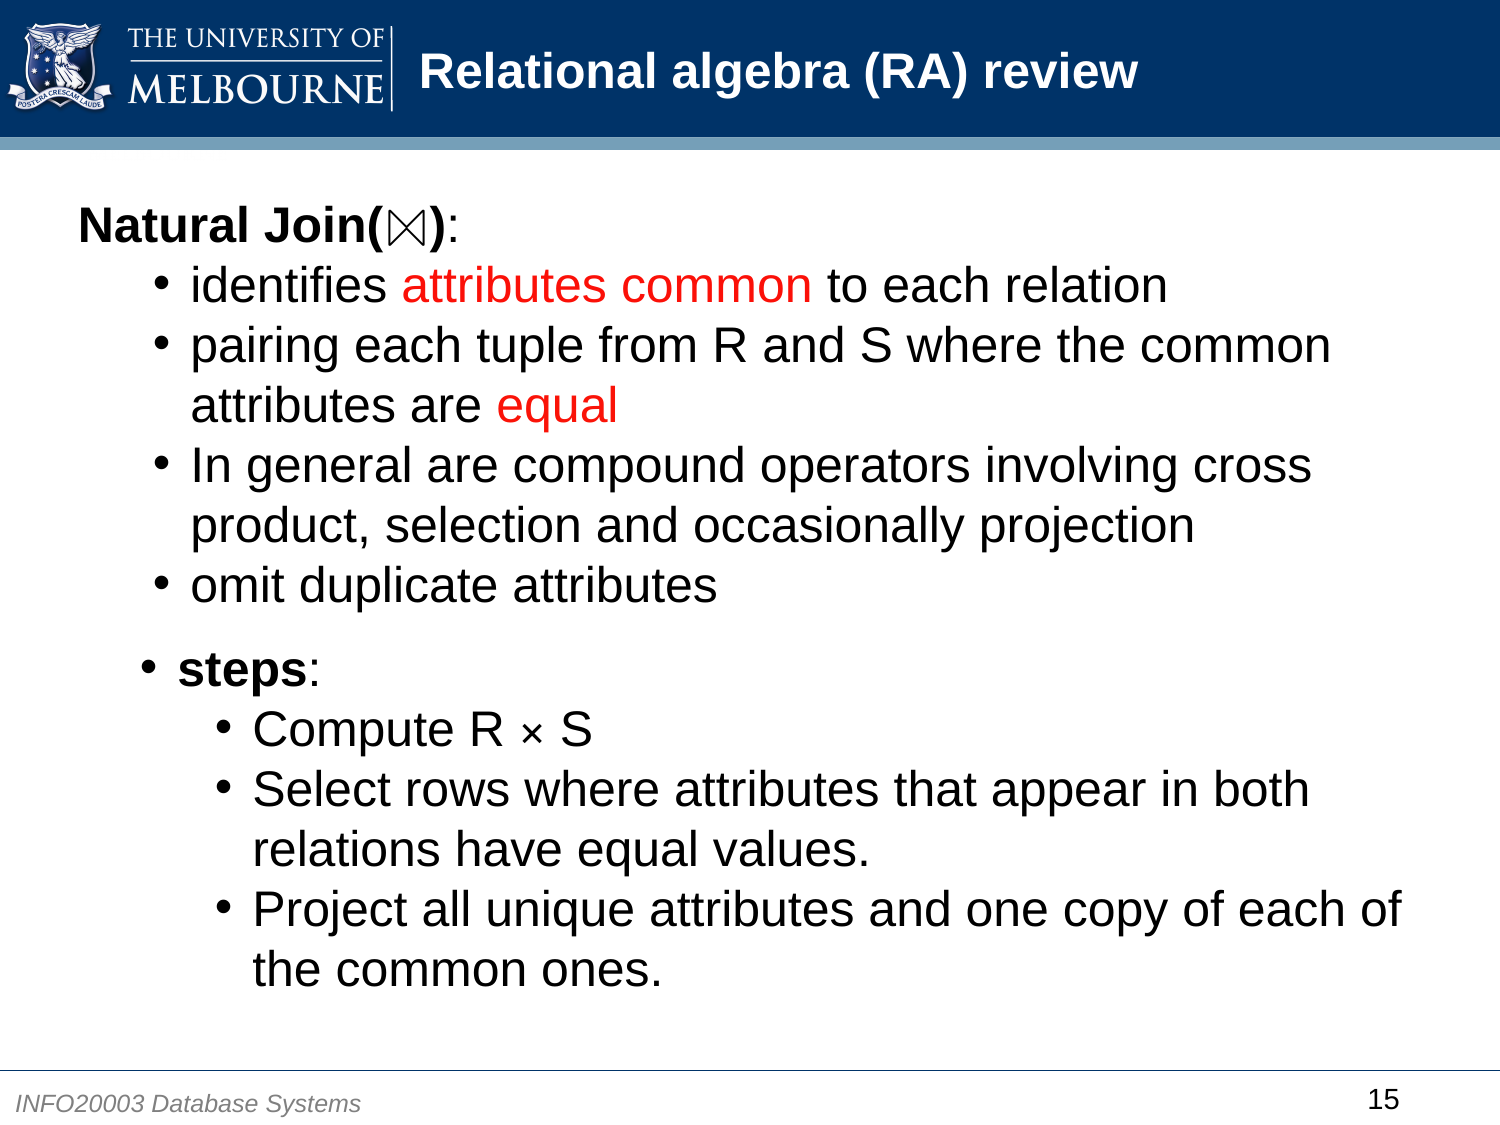

# Relational algebra (RA) review
Natural Join(⨝):
identifies attributes common to each relation
pairing each tuple from R and S where the common attributes are equal
In general are compound operators involving cross product, selection and occasionally projection
omit duplicate attributes

steps:
Compute R × S
Select rows where attributes that appear in both relations have equal values.
Project all unique attributes and one copy of each of the common ones.